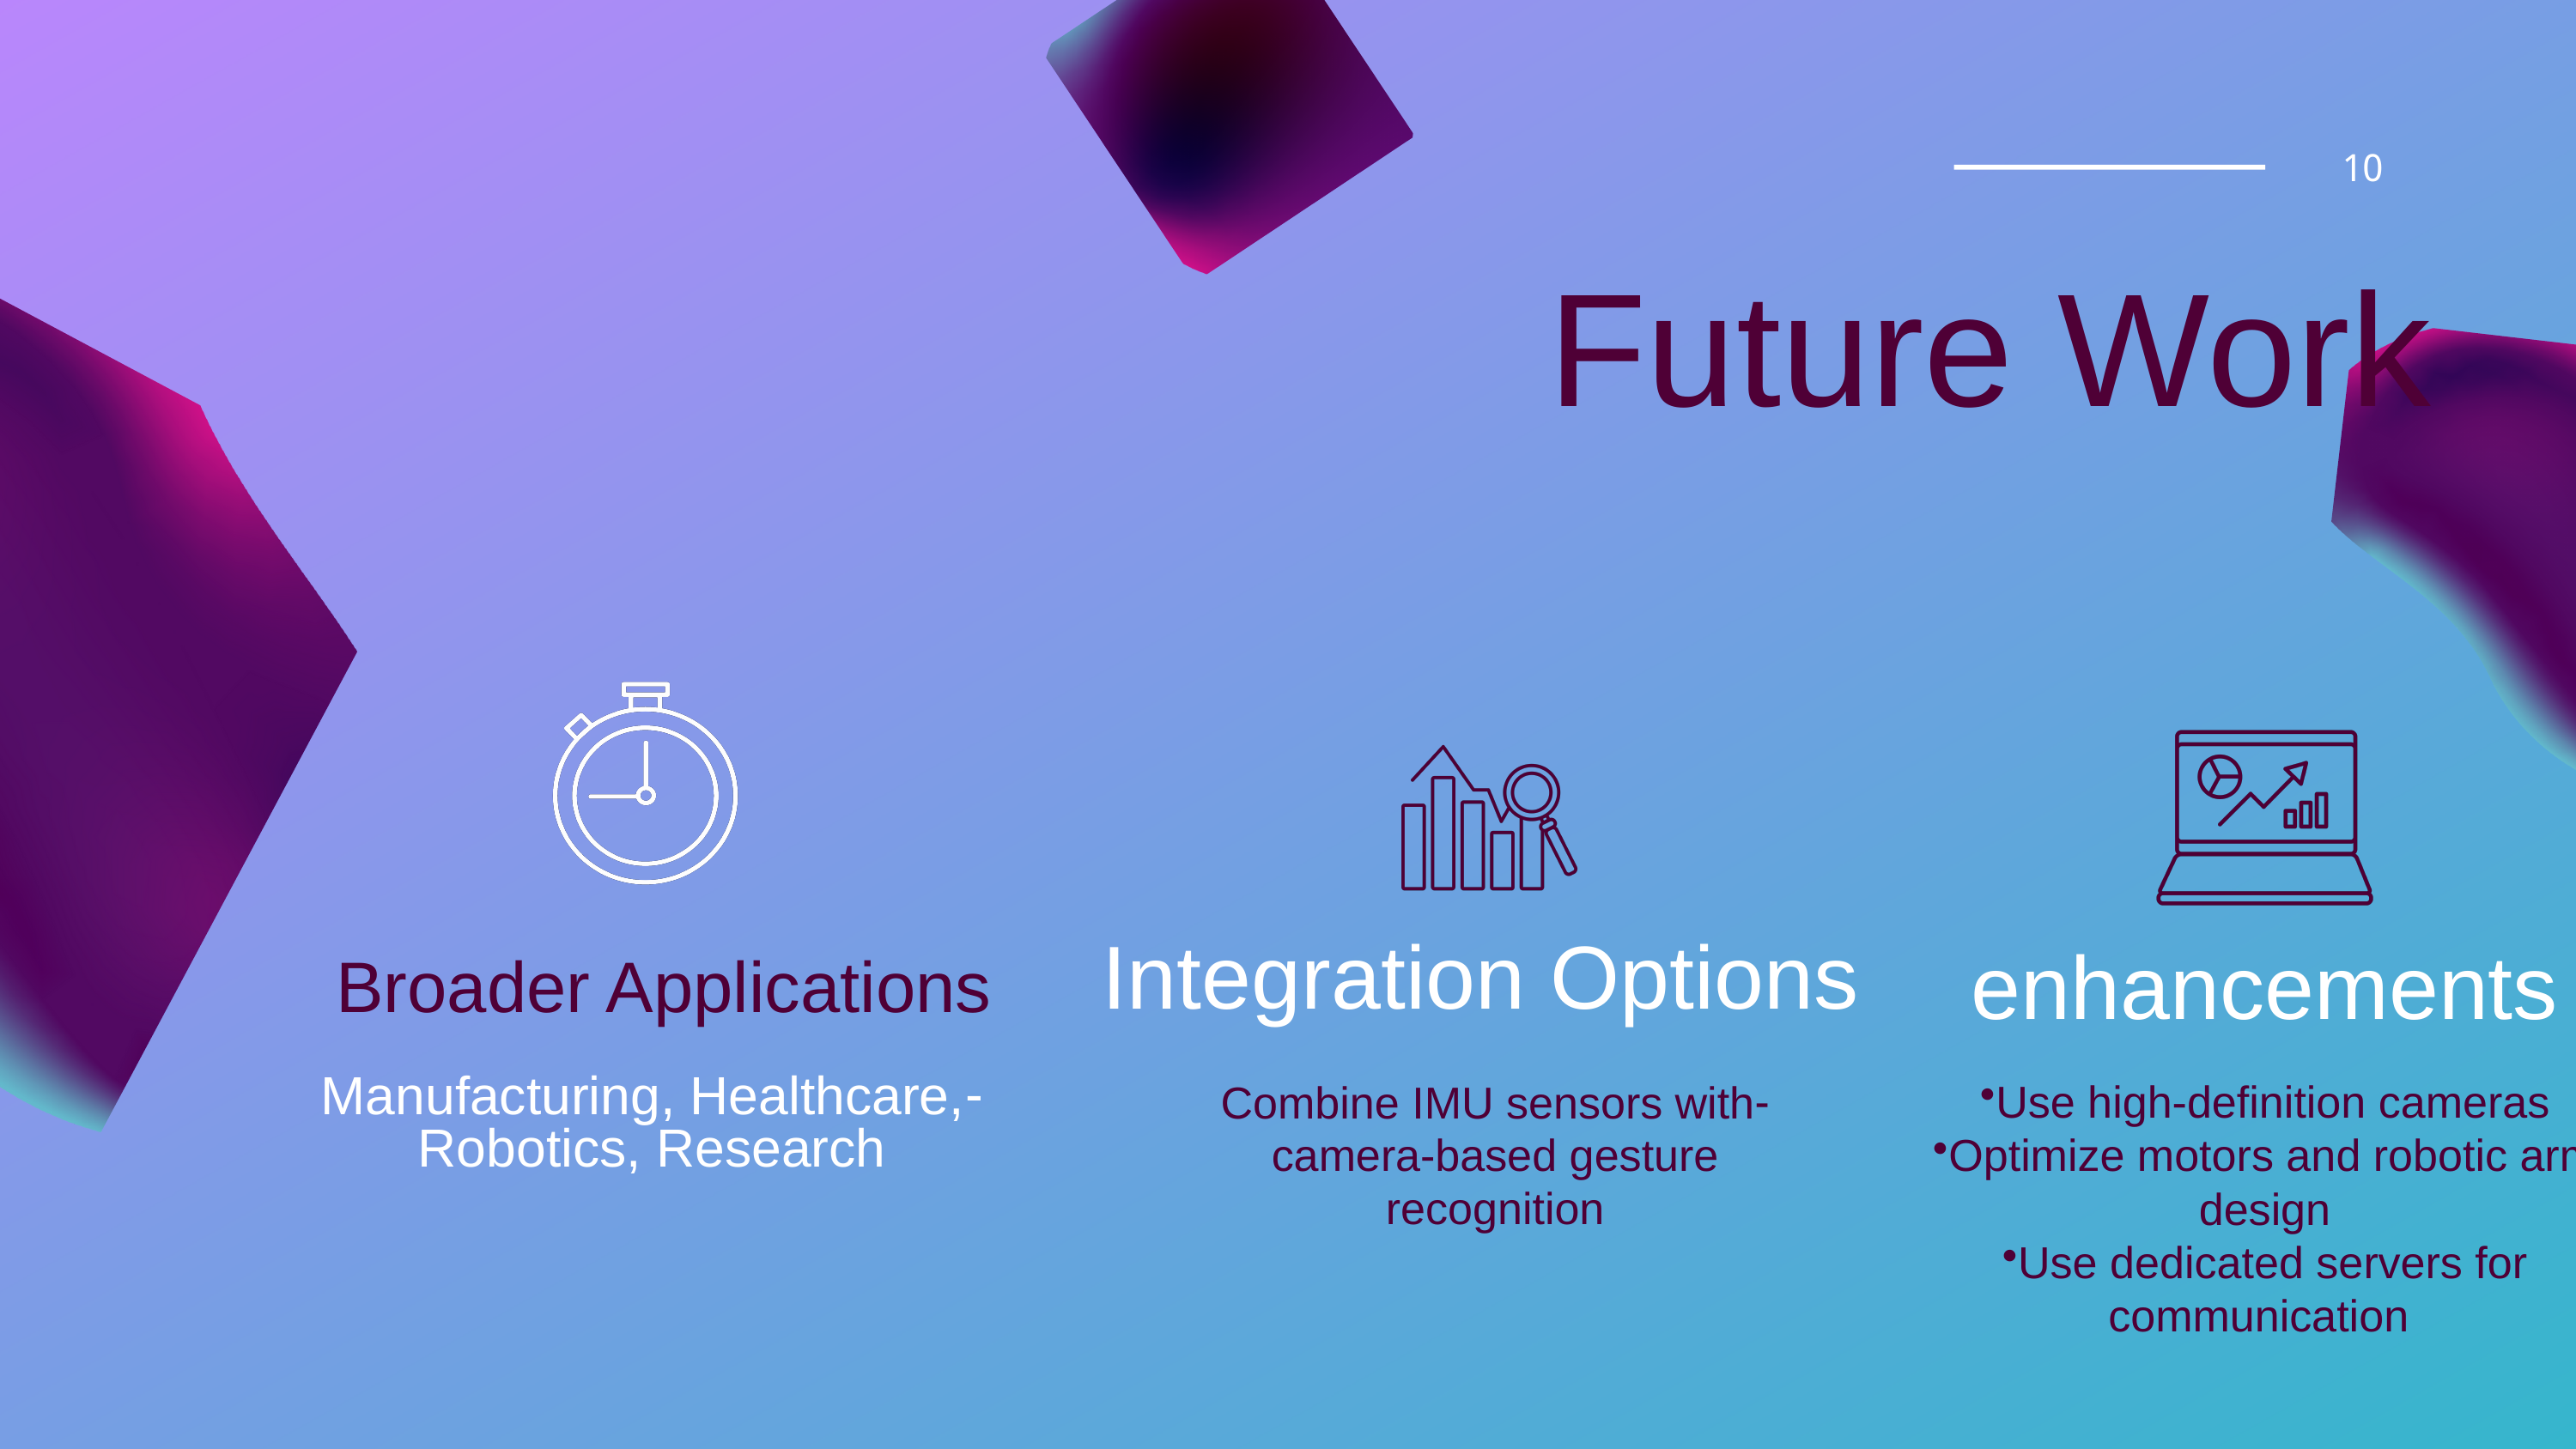

10
Future Work

enhancements
Broader Applications
-Manufacturing, Healthcare, Robotics, Research
Integration Options
-Combine IMU sensors with camera-based gesture recognition

Use high-definition cameras
Optimize motors and robotic arm design
Use dedicated servers for communication